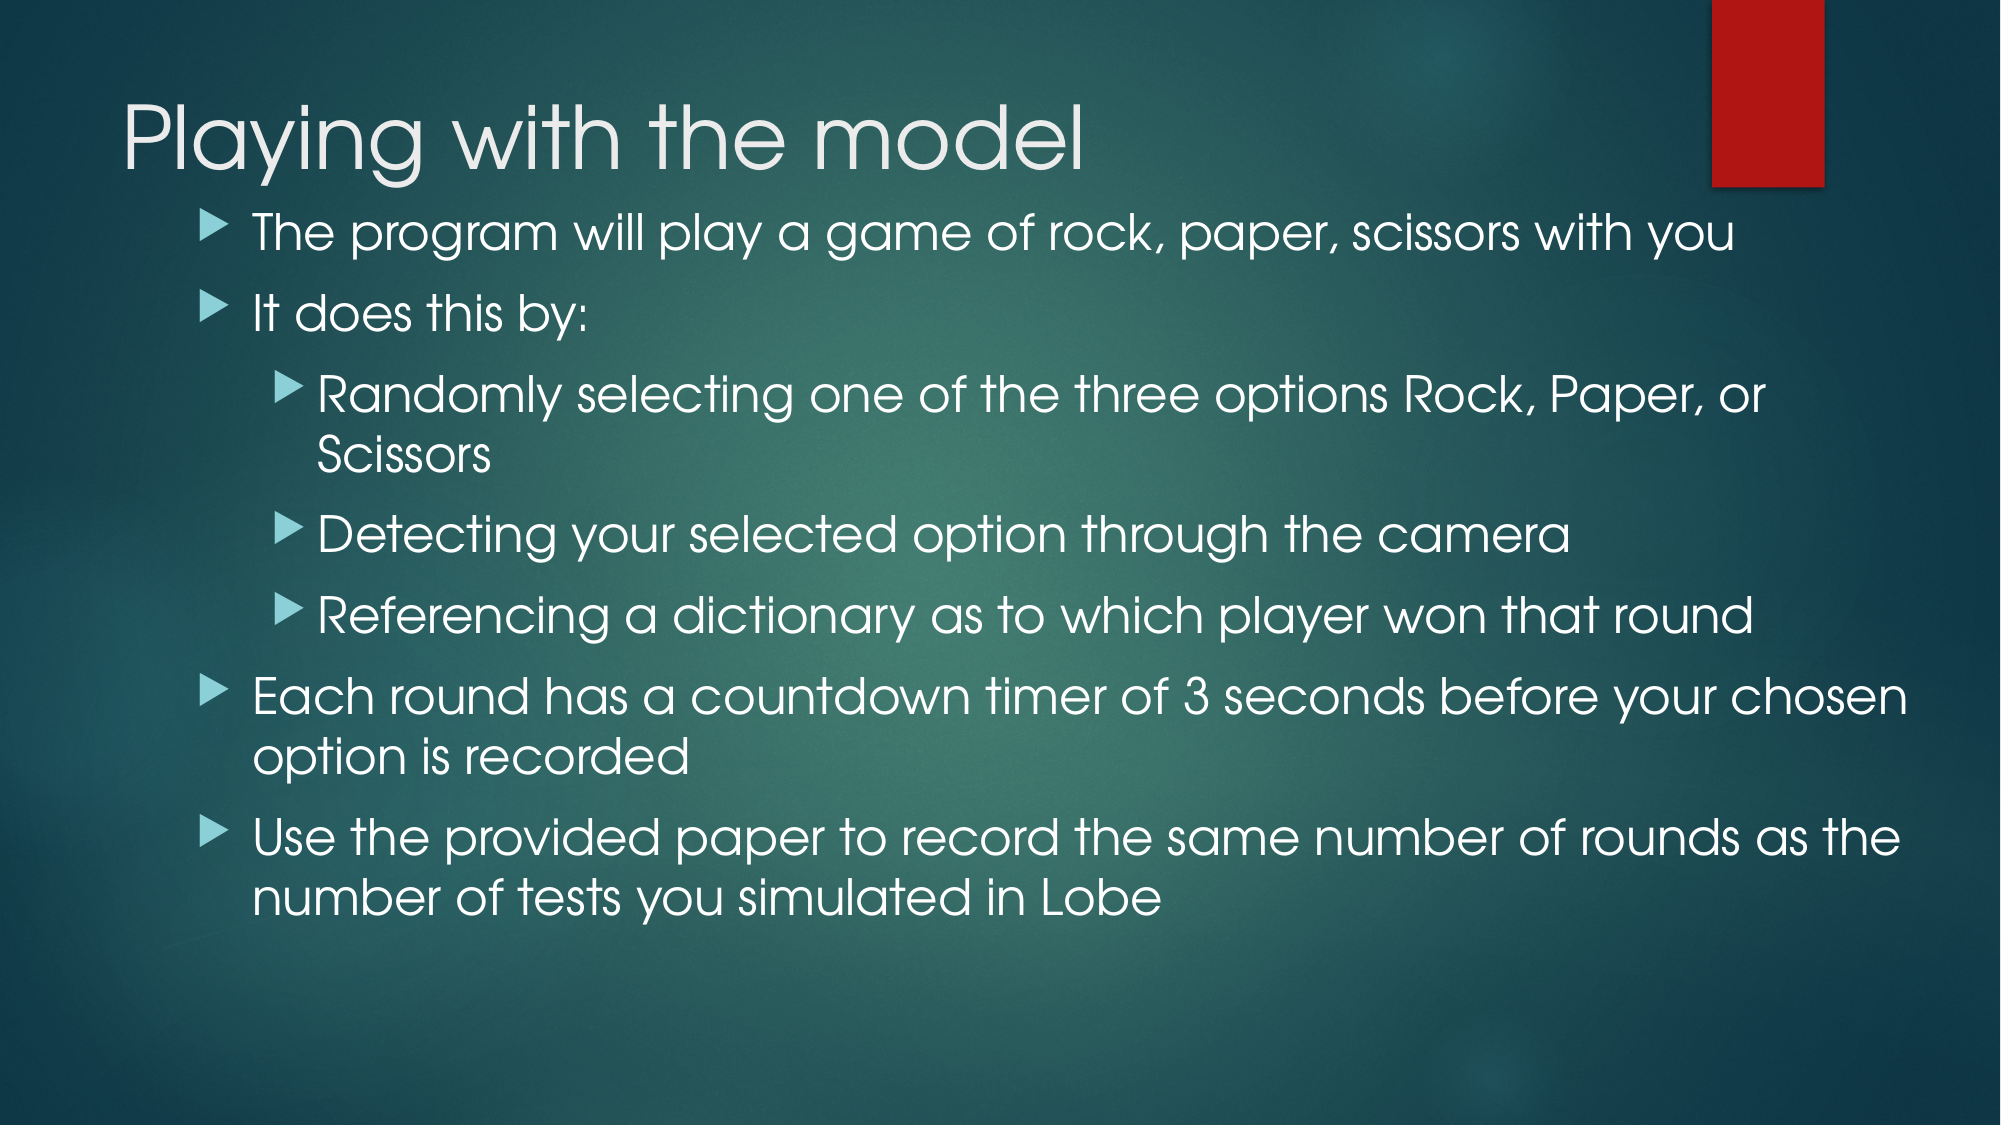

# Playing with the model
The program will play a game of rock, paper, scissors with you
It does this by:
Randomly selecting one of the three options Rock, Paper, or Scissors
Detecting your selected option through the camera
Referencing a dictionary as to which player won that round
Each round has a countdown timer of 3 seconds before your chosen option is recorded
Use the provided paper to record the same number of rounds as the number of tests you simulated in Lobe